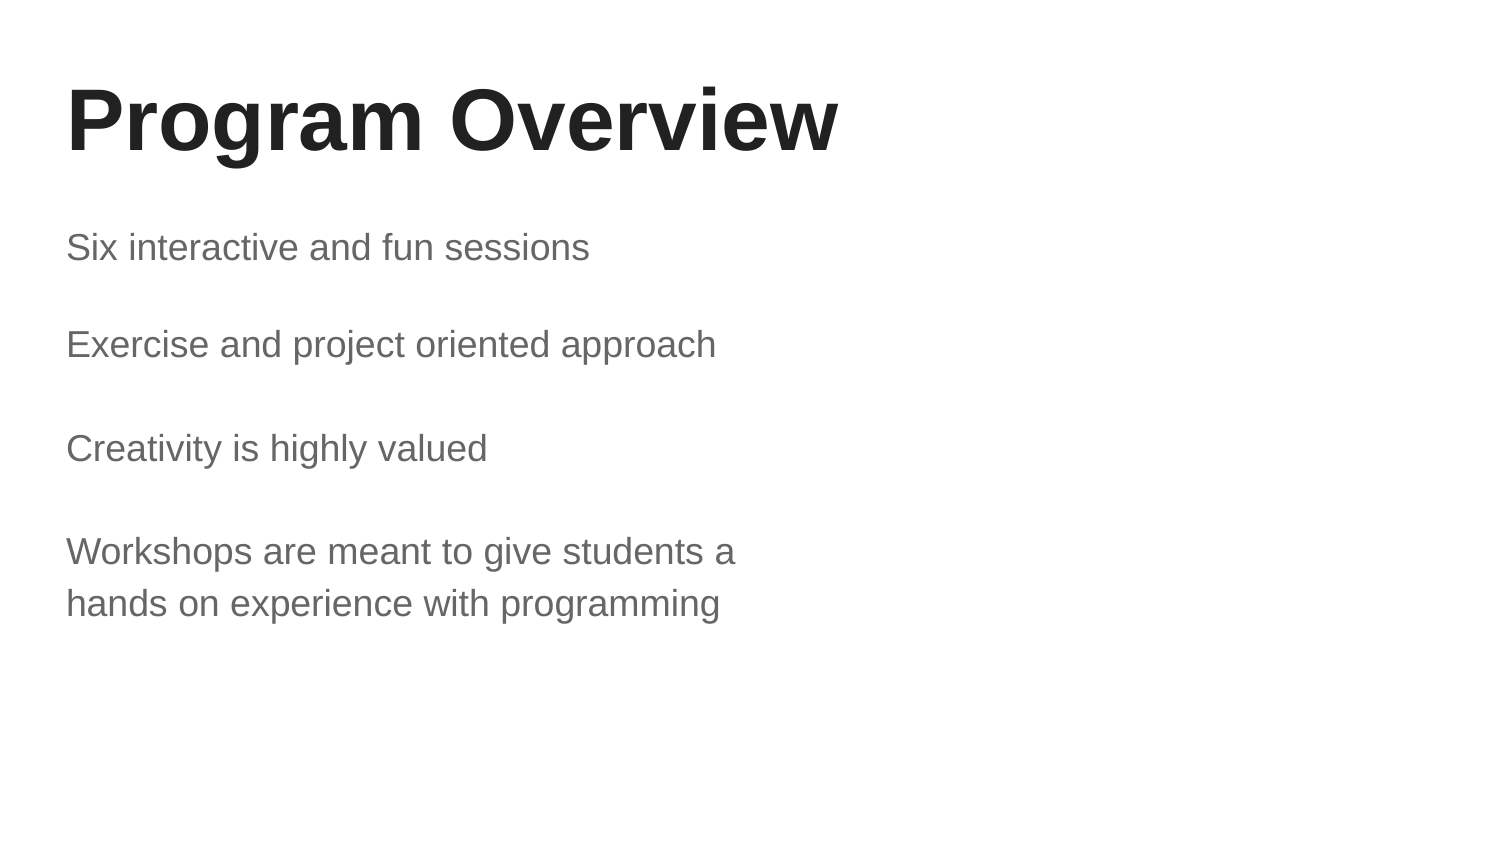

# Program Overview
Six interactive and fun sessions
Exercise and project oriented approach
Creativity is highly valued
Workshops are meant to give students a
hands on experience with programming